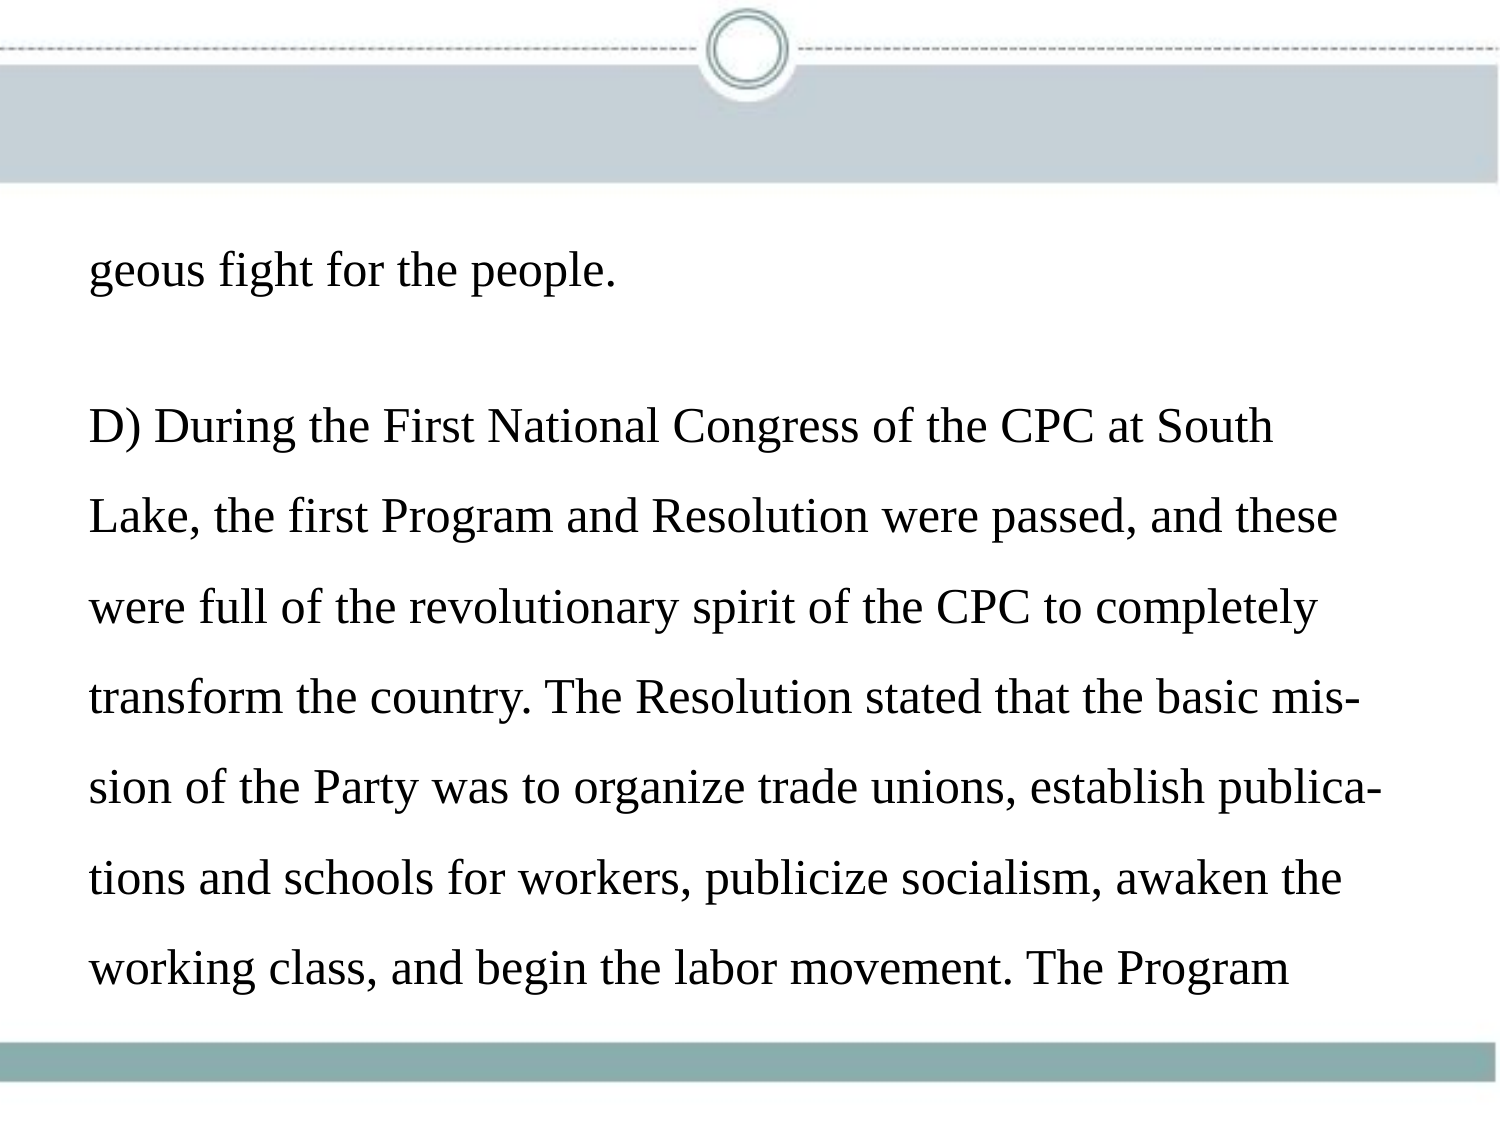

geous fight for the people.
D) During the First National Congress of the CPC at South
Lake, the first Program and Resolution were passed, and these
were full of the revolutionary spirit of the CPC to completely
transform the country. The Resolution stated that the basic mis-
sion of the Party was to organize trade unions, establish publica-
tions and schools for workers, publicize socialism, awaken the
working class, and begin the labor movement. The Program